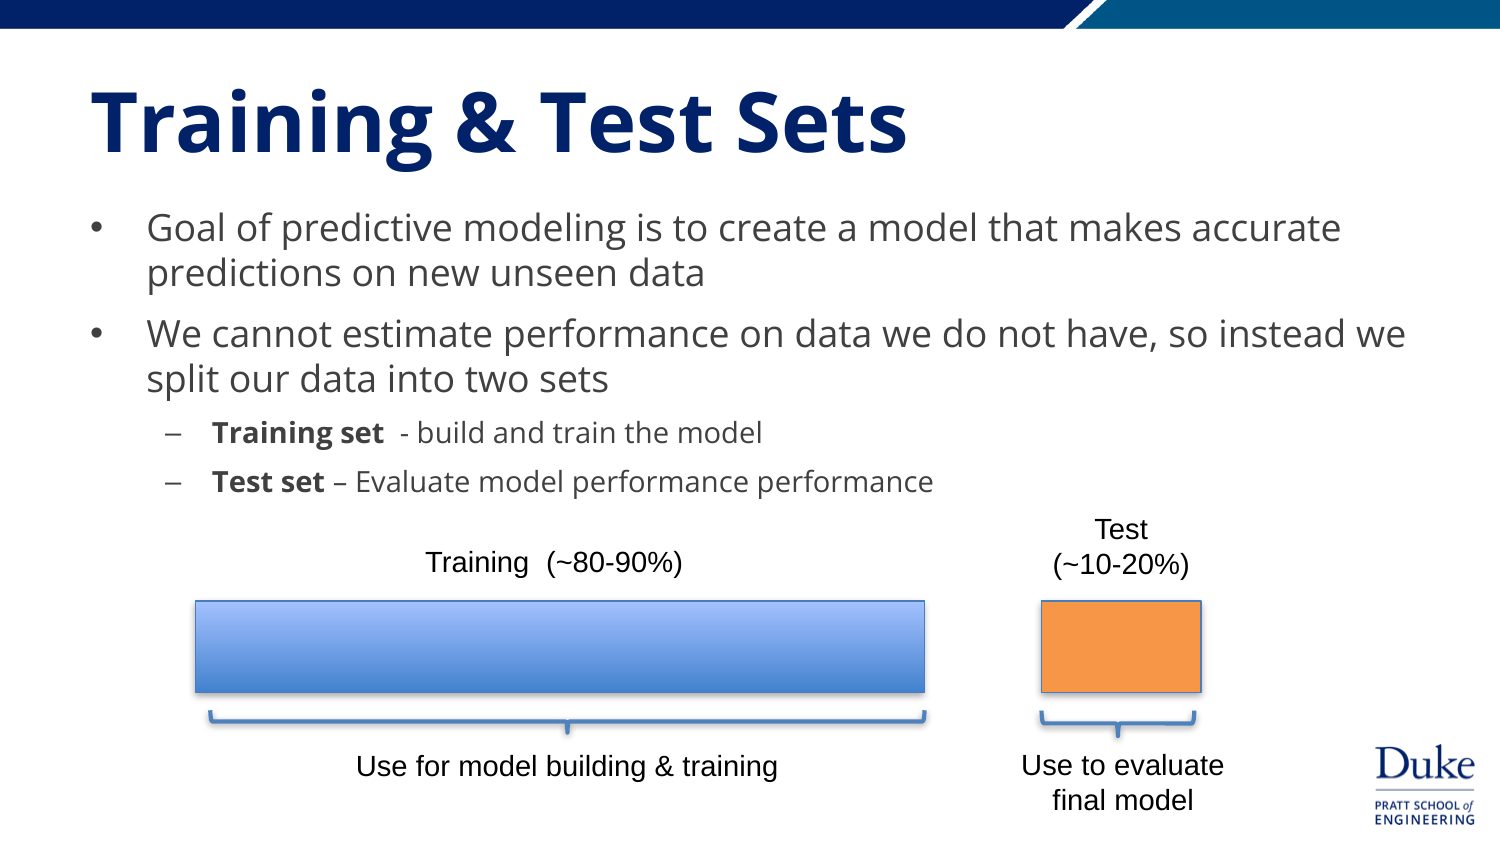

# Training & Test Sets
Goal of predictive modeling is to create a model that makes accurate predictions on new unseen data
We cannot estimate performance on data we do not have, so instead we split our data into two sets
Training set  - build and train the model
Test set – Evaluate model performance performance

Test
(~10-20%)
Training  (~80-90%)

Use to evaluate final model
Use for model building & training